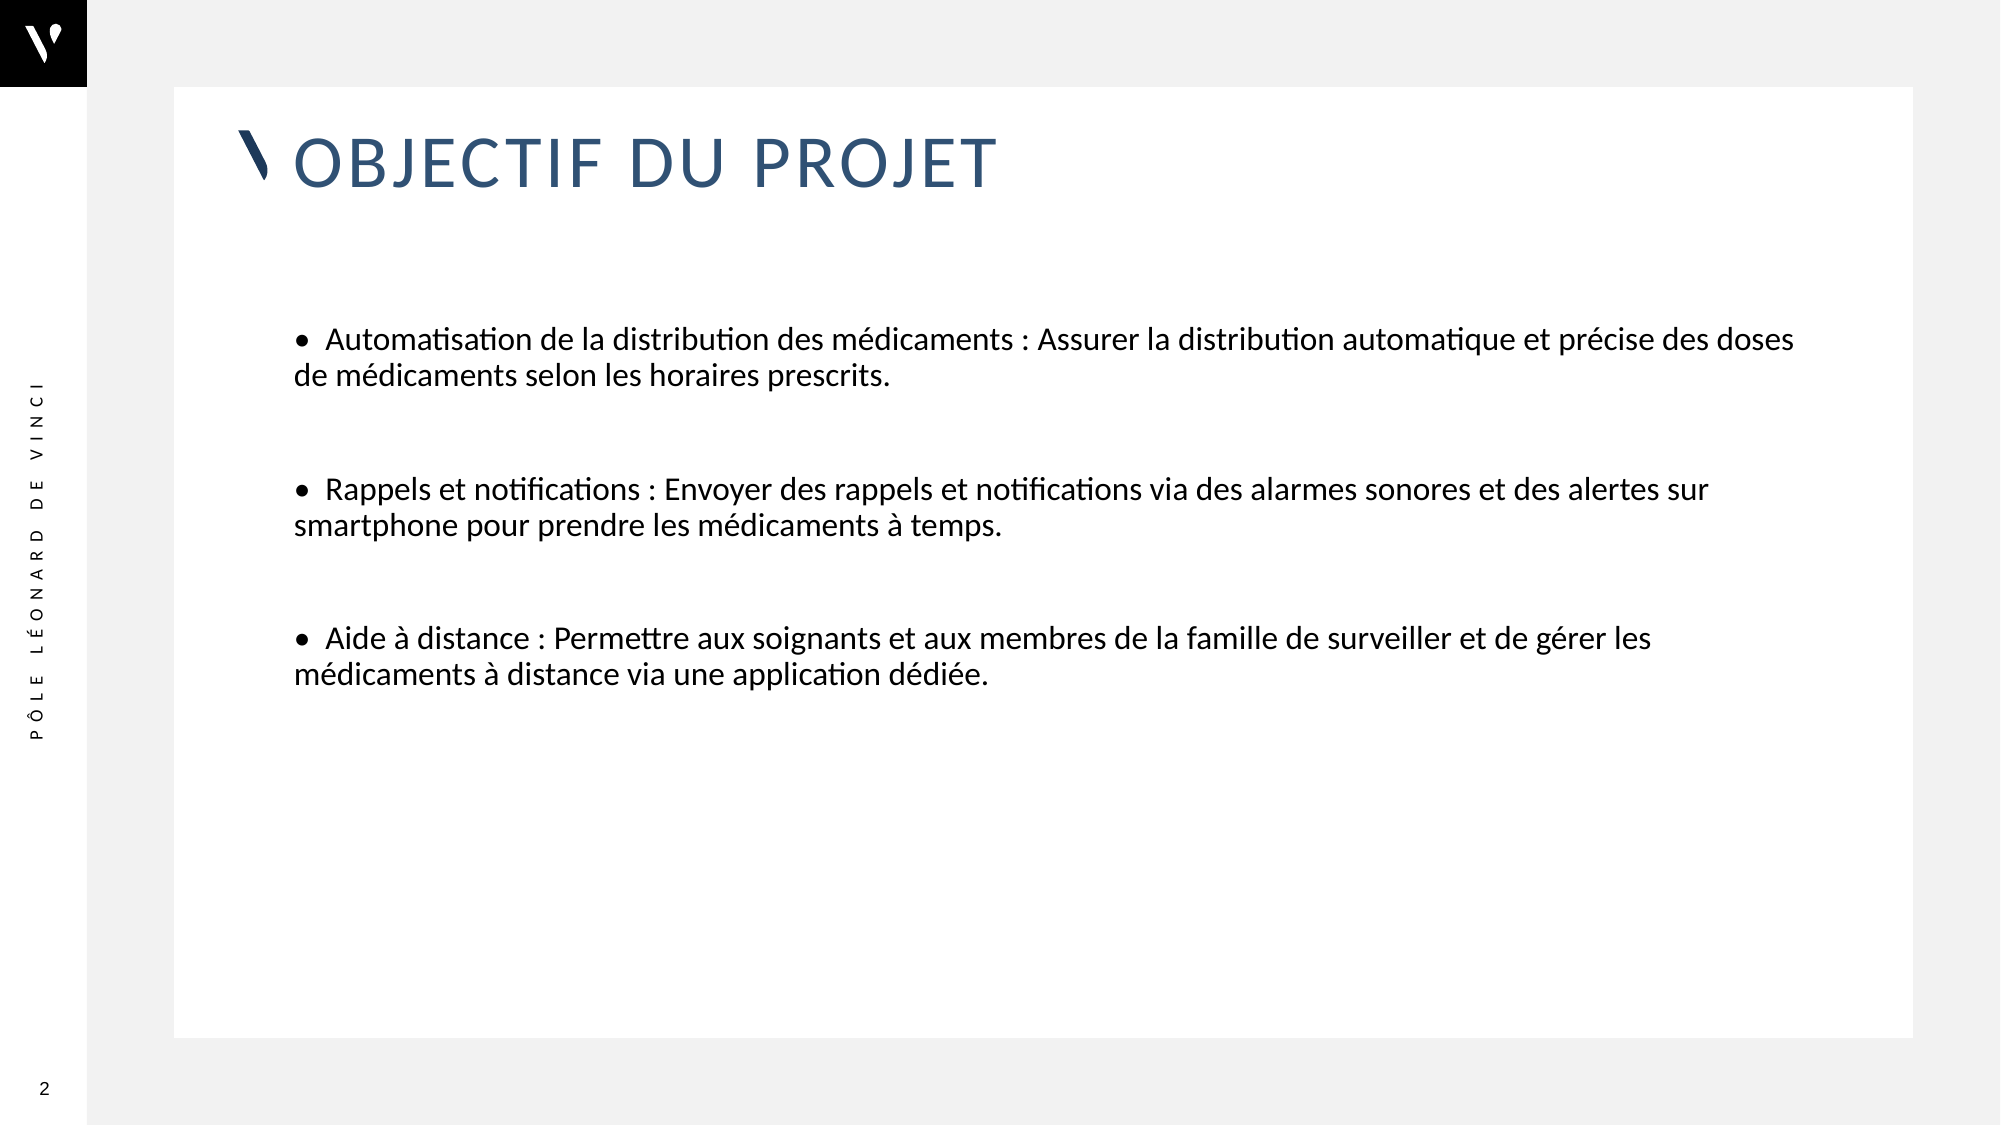

# Objectif du projet
•⁠  ⁠Automatisation de la distribution des médicaments : Assurer la distribution automatique et précise des doses de médicaments selon les horaires prescrits.

•⁠  ⁠Rappels et notifications : Envoyer des rappels et notifications via des alarmes sonores et des alertes sur smartphone pour prendre les médicaments à temps.

•⁠  ⁠Aide à distance : Permettre aux soignants et aux membres de la famille de surveiller et de gérer les médicaments à distance via une application dédiée.
2